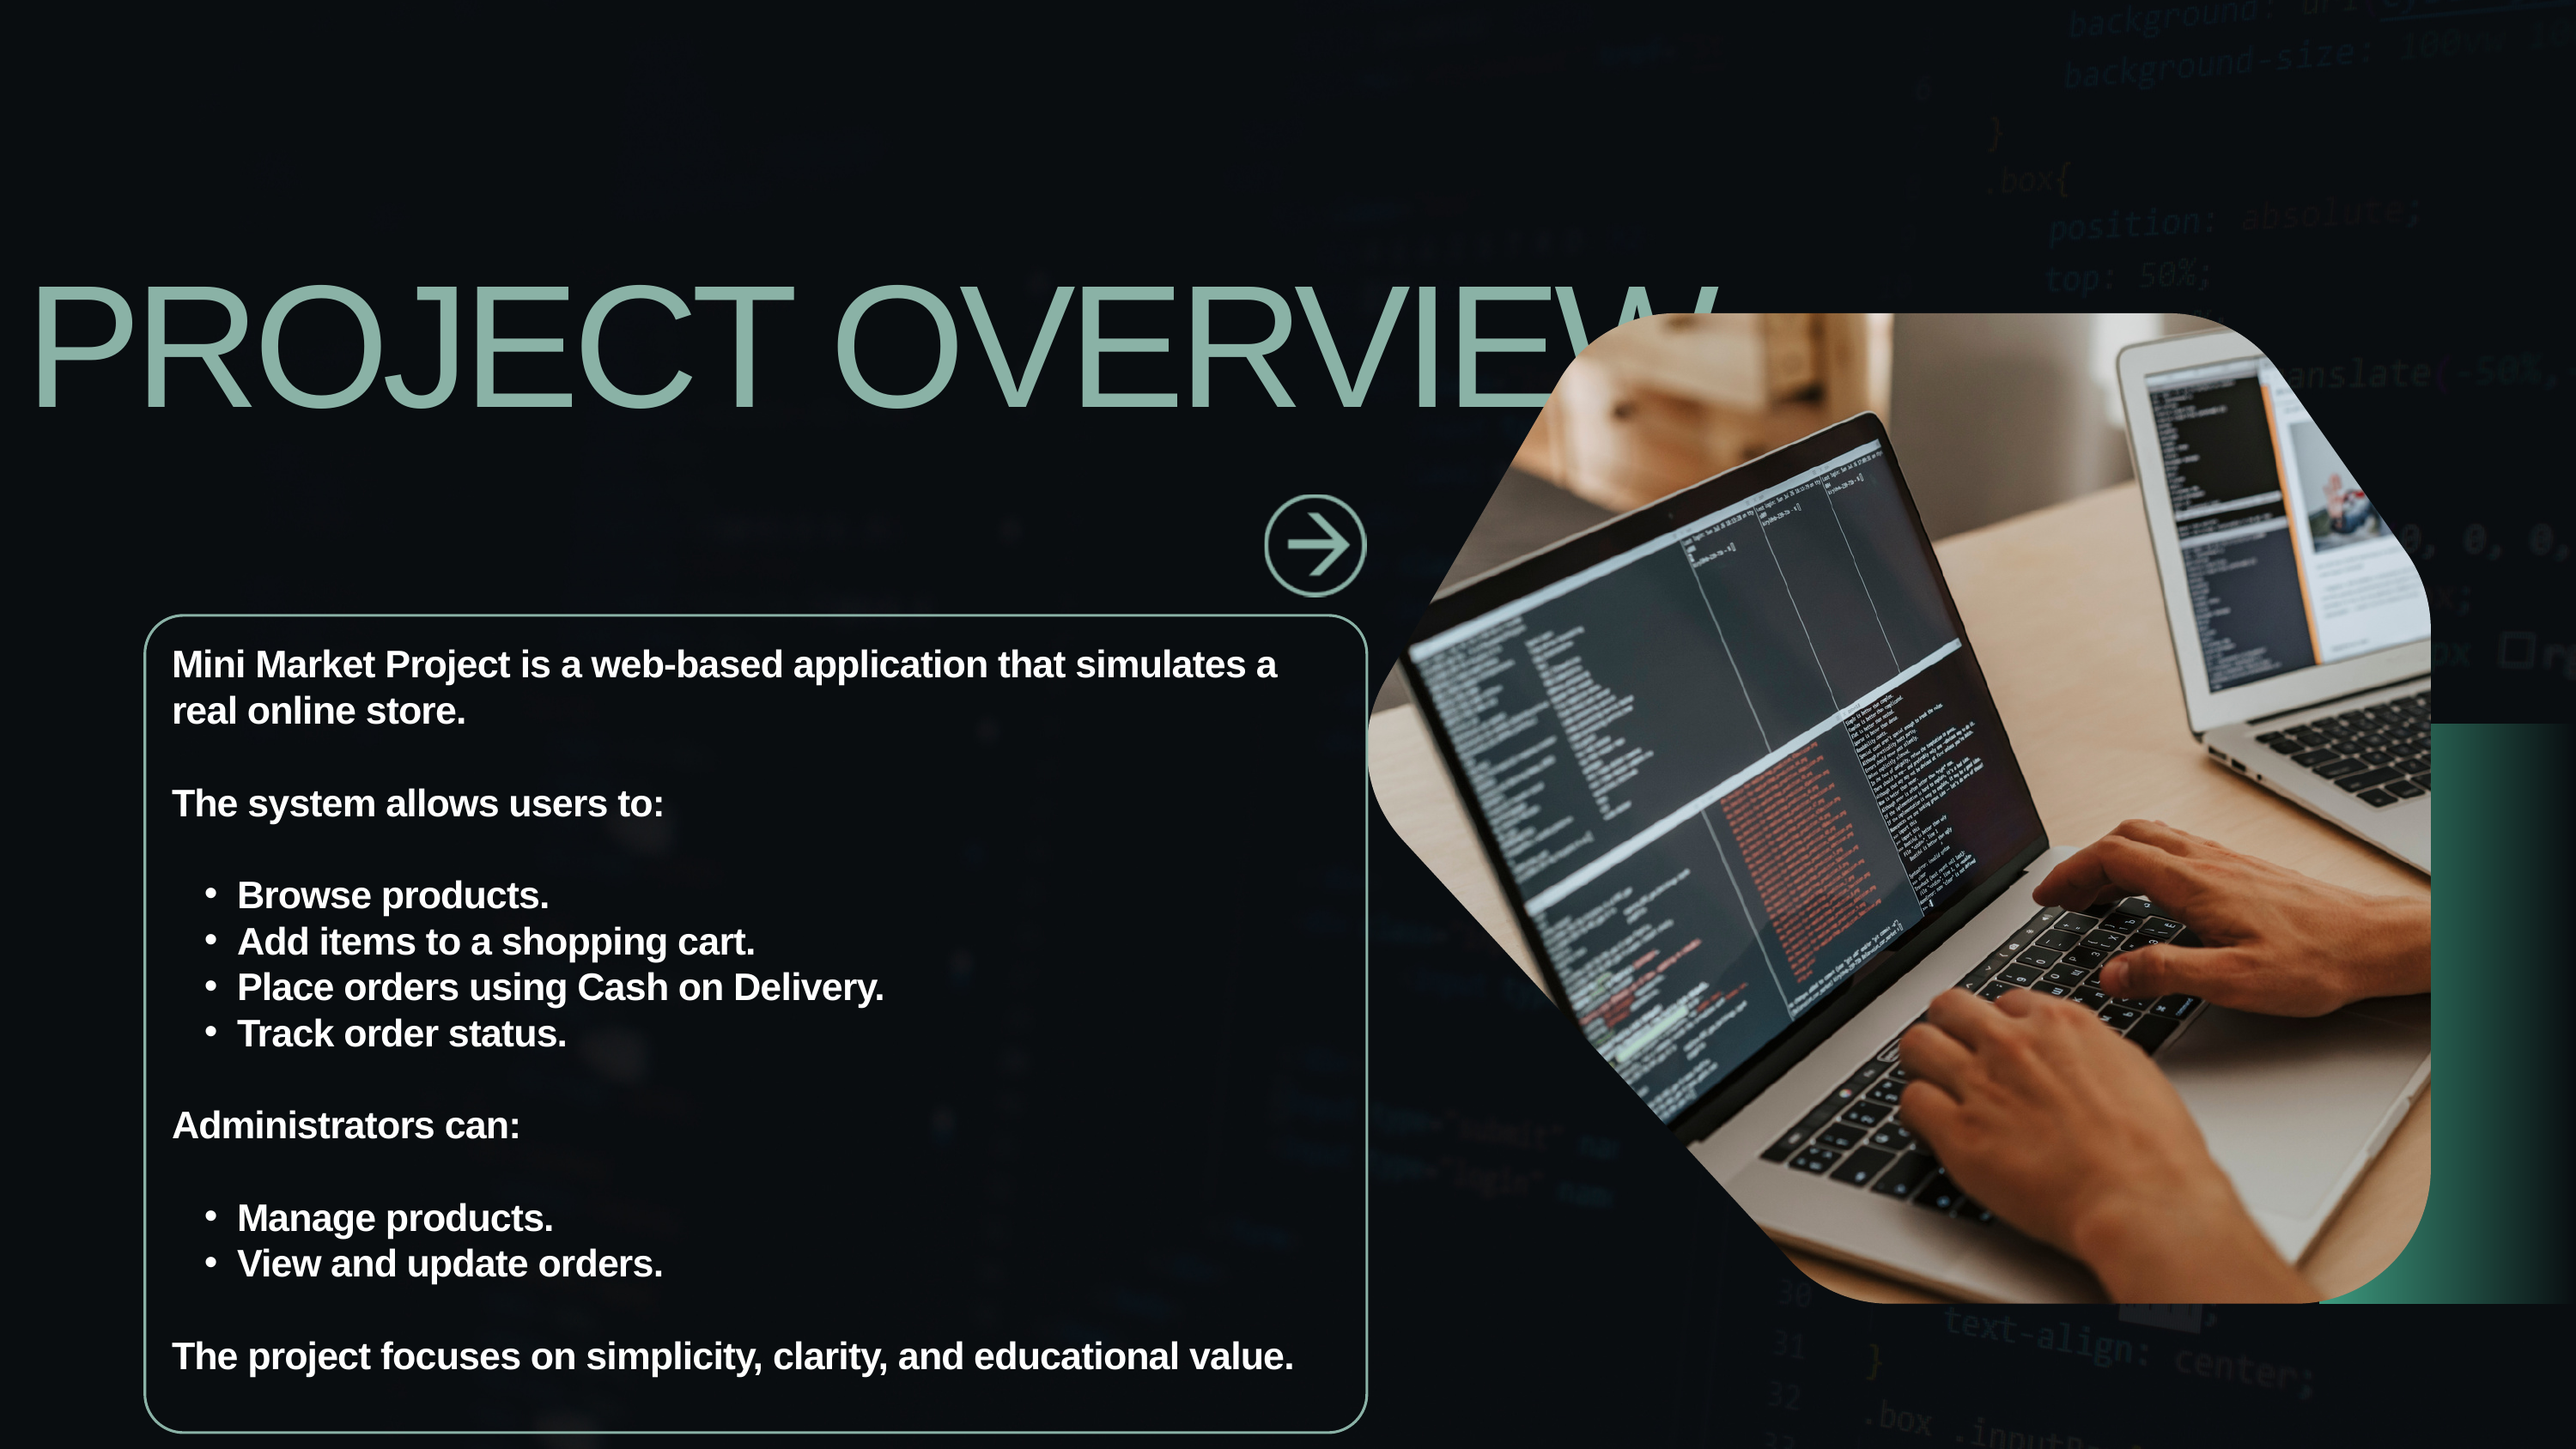

PROJECT OVERVIEW

Mini Market Project is a web-based application that simulates a real online store.

The system allows users to:

Browse products.
Add items to a shopping cart.
Place orders using Cash on Delivery.
Track order status.

Administrators can:

Manage products.
View and update orders.

The project focuses on simplicity, clarity, and educational value.